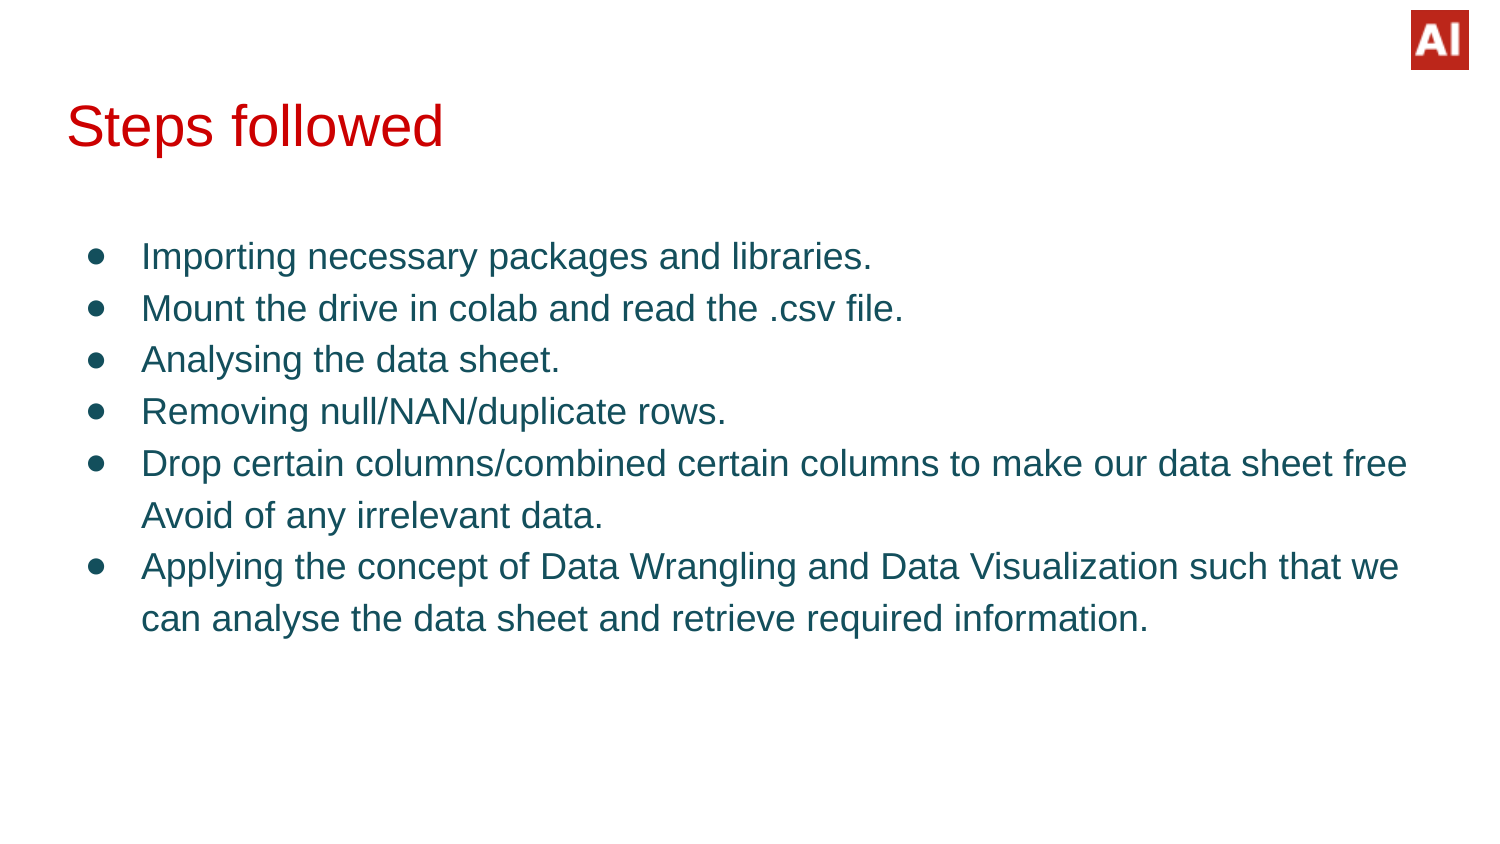

# Steps followed
Importing necessary packages and libraries.
Mount the drive in colab and read the .csv file.
Analysing the data sheet.
Removing null/NAN/duplicate rows.
Drop certain columns/combined certain columns to make our data sheet free Avoid of any irrelevant data.
Applying the concept of Data Wrangling and Data Visualization such that we can analyse the data sheet and retrieve required information.